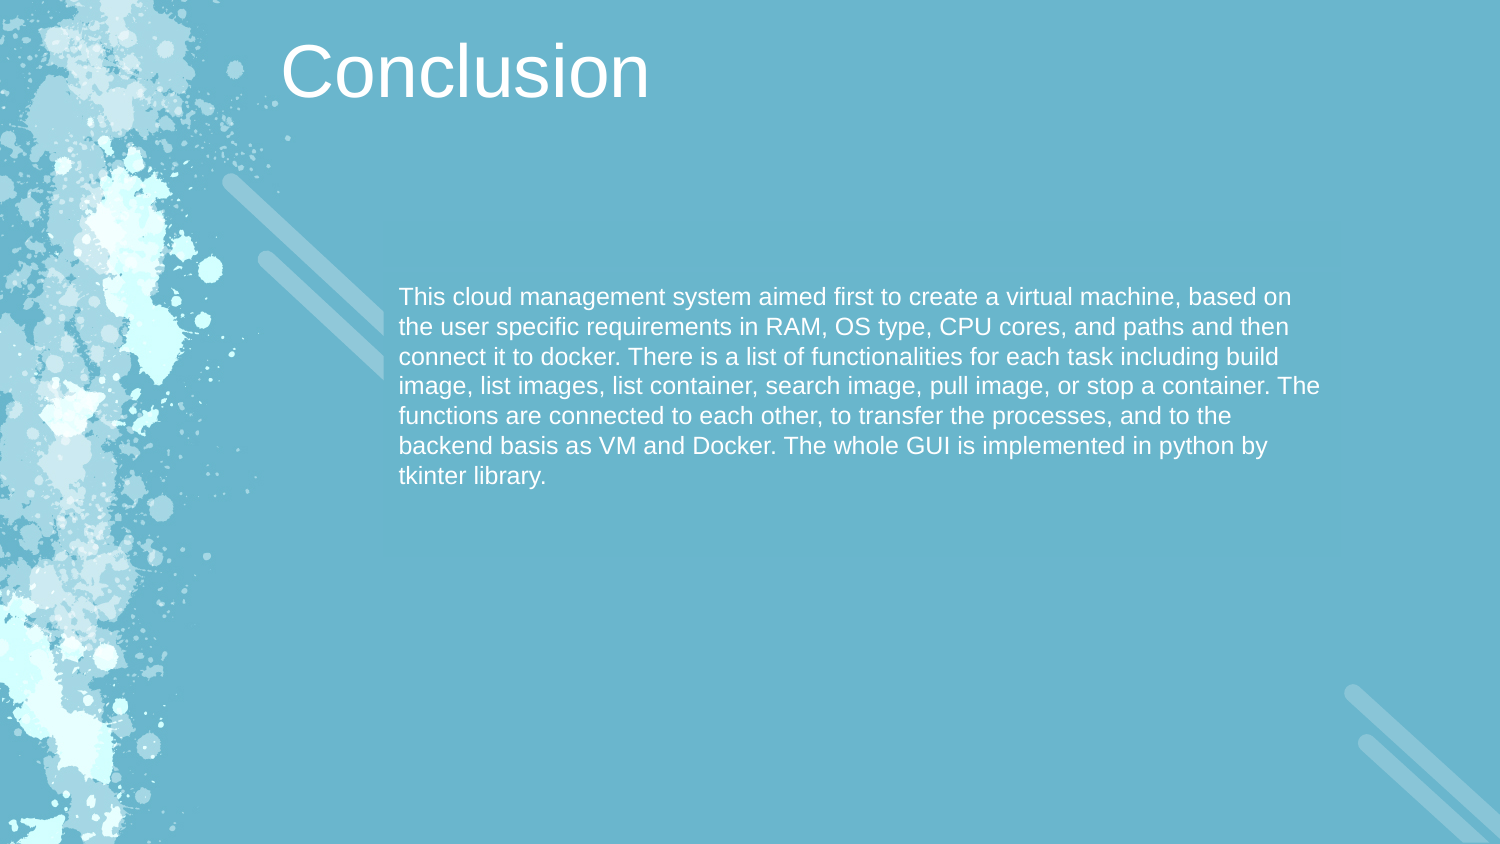

Conclusion

This cloud management system aimed first to create a virtual machine, based on the user specific requirements in RAM, OS type, CPU cores, and paths and then connect it to docker. There is a list of functionalities for each task including build image, list images, list container, search image, pull image, or stop a container. The functions are connected to each other, to transfer the processes, and to the backend basis as VM and Docker. The whole GUI is implemented in python by tkinter library.